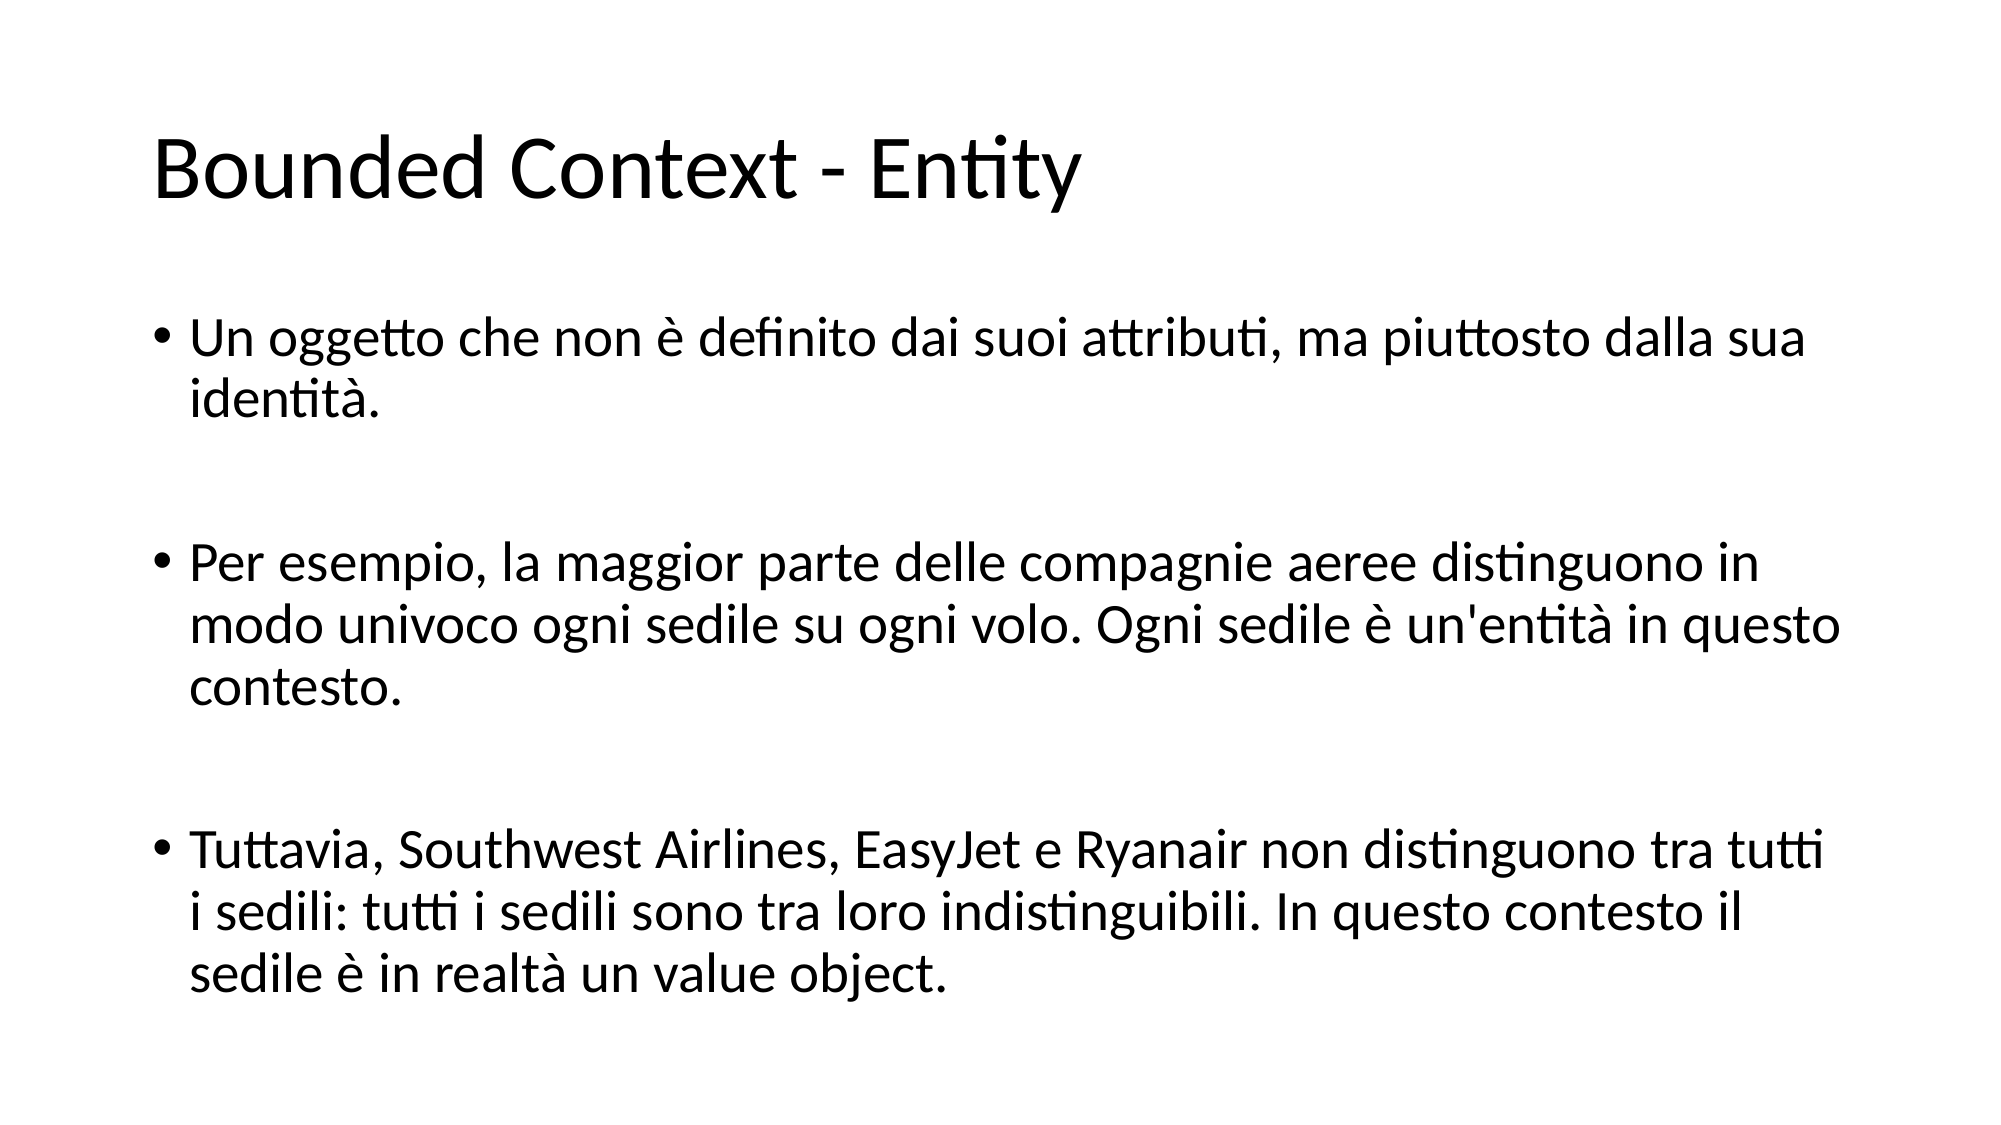

# Bounded Context - Entity
Un oggetto che non è definito dai suoi attributi, ma piuttosto dalla sua identità.

Per esempio, la maggior parte delle compagnie aeree distinguono in modo univoco ogni sedile su ogni volo. Ogni sedile è un'entità in questo contesto.

Tuttavia, Southwest Airlines, EasyJet e Ryanair non distinguono tra tutti i sedili: tutti i sedili sono tra loro indistinguibili. In questo contesto il sedile è in realtà un value object.